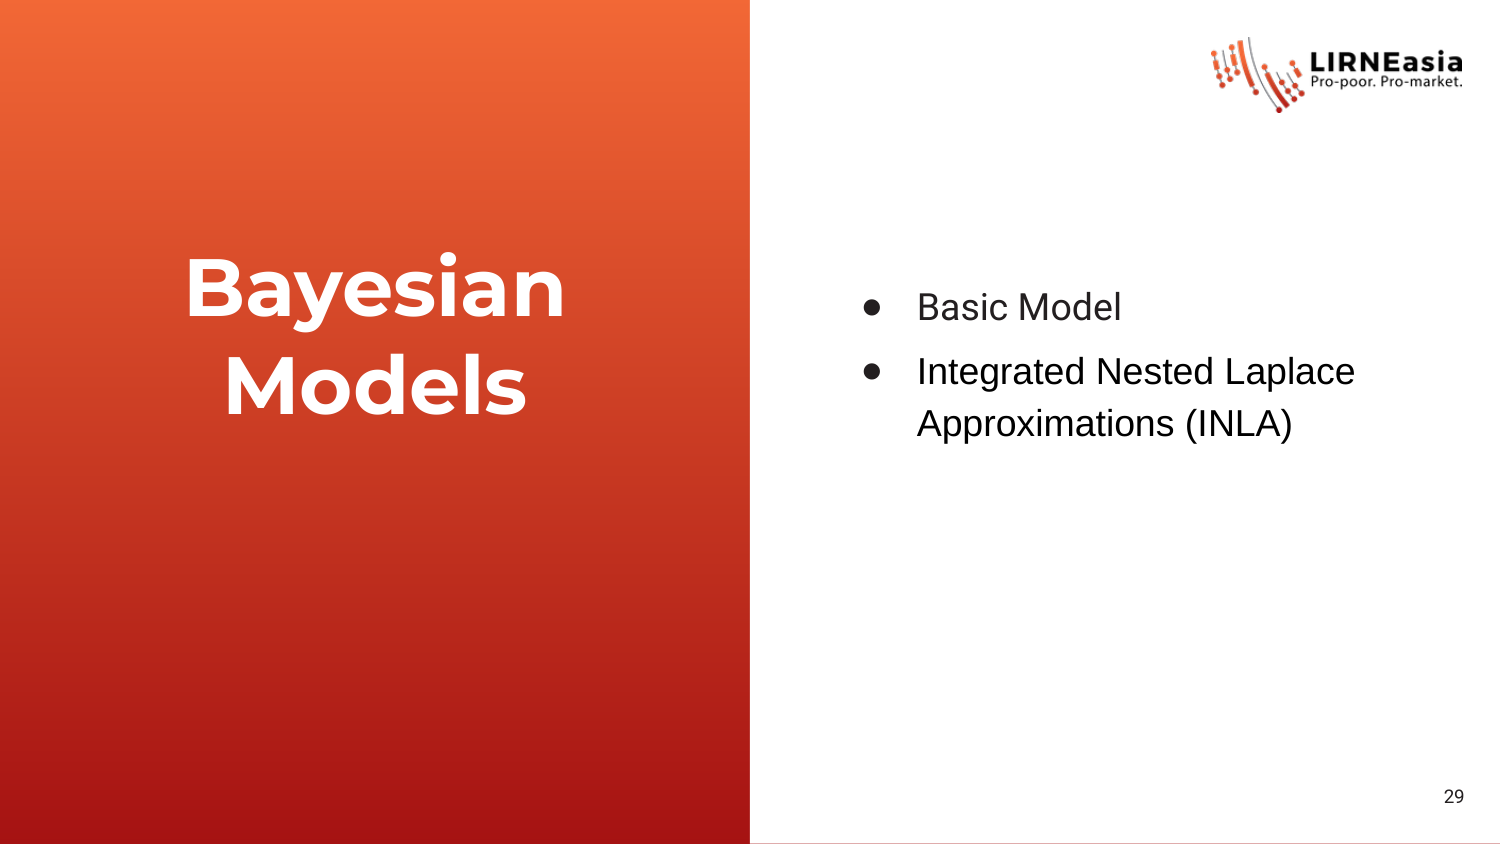

Basic Model
Integrated Nested Laplace Approximations (INLA)
# Bayesian Models
29